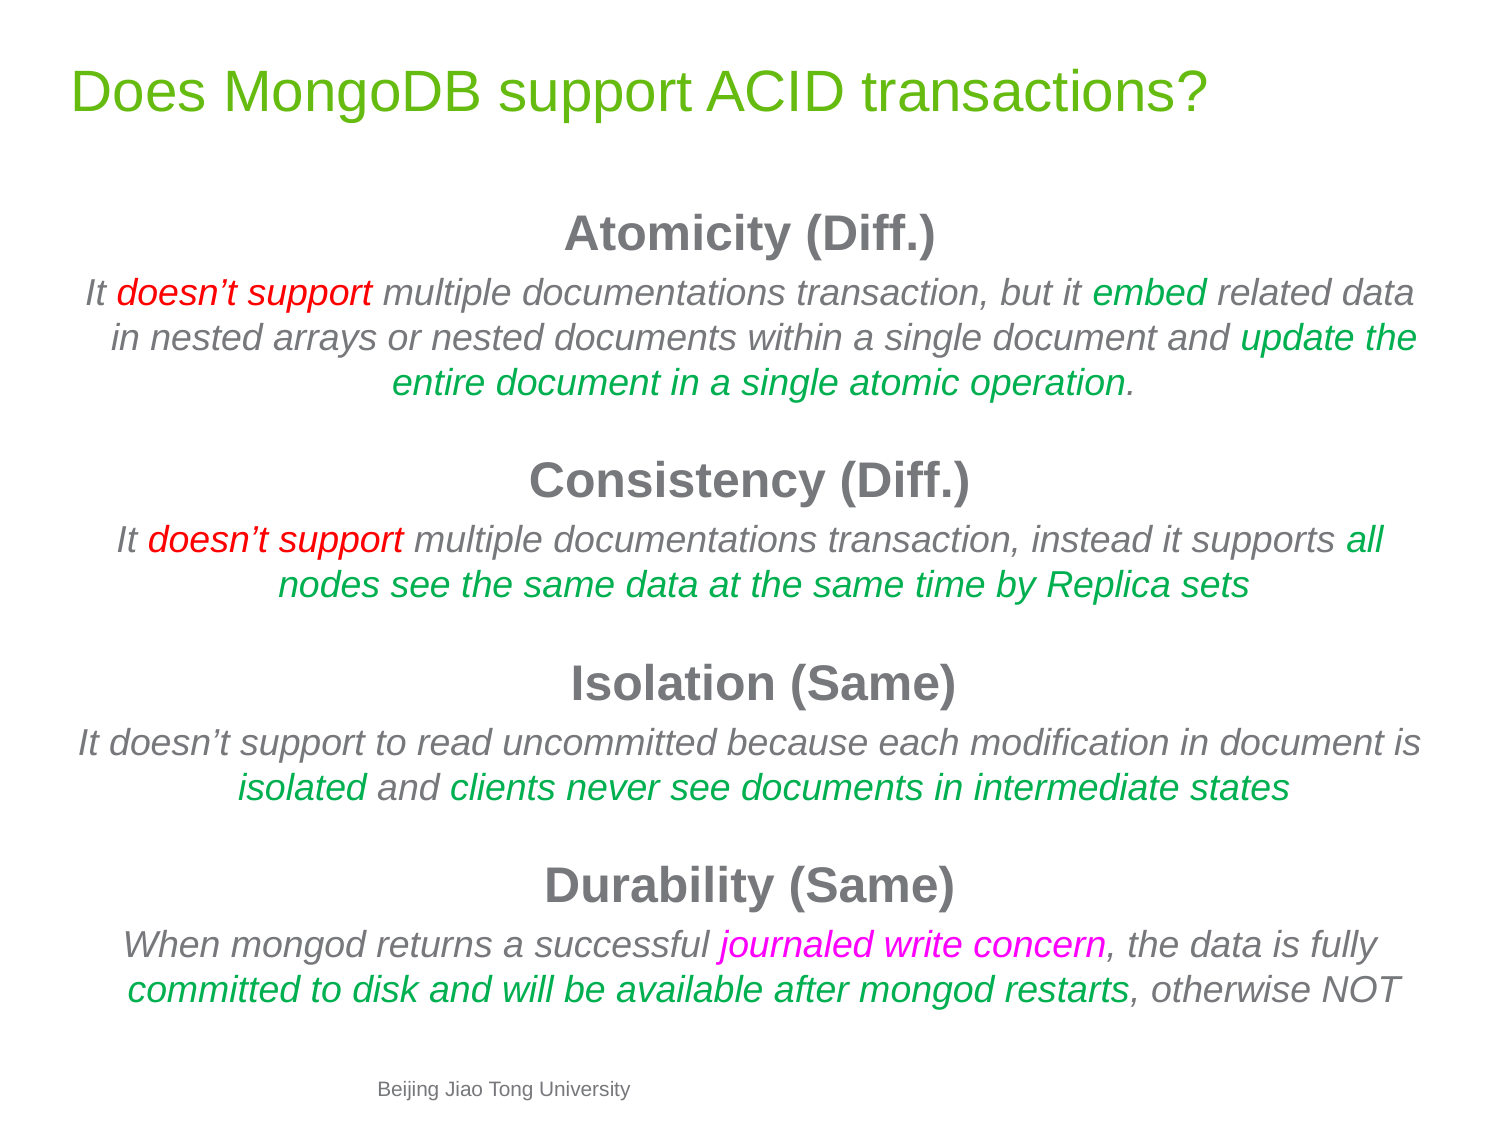

# Does MongoDB support ACID transactions?

Atomicity (Diff.)
It doesn’t support multiple documentations transaction, but it embed related data in nested arrays or nested documents within a single document and update the entire document in a single atomic operation.

Consistency (Diff.)
It doesn’t support multiple documentations transaction, instead it supports all nodes see the same data at the same time by Replica sets

  Isolation (Same)
It doesn’t support to read uncommitted because each modification in document is isolated and clients never see documents in intermediate states

Durability (Same)
When mongod returns a successful journaled write concern, the data is fully committed to disk and will be available after mongod restarts, otherwise NOT
Beijing Jiao Tong University